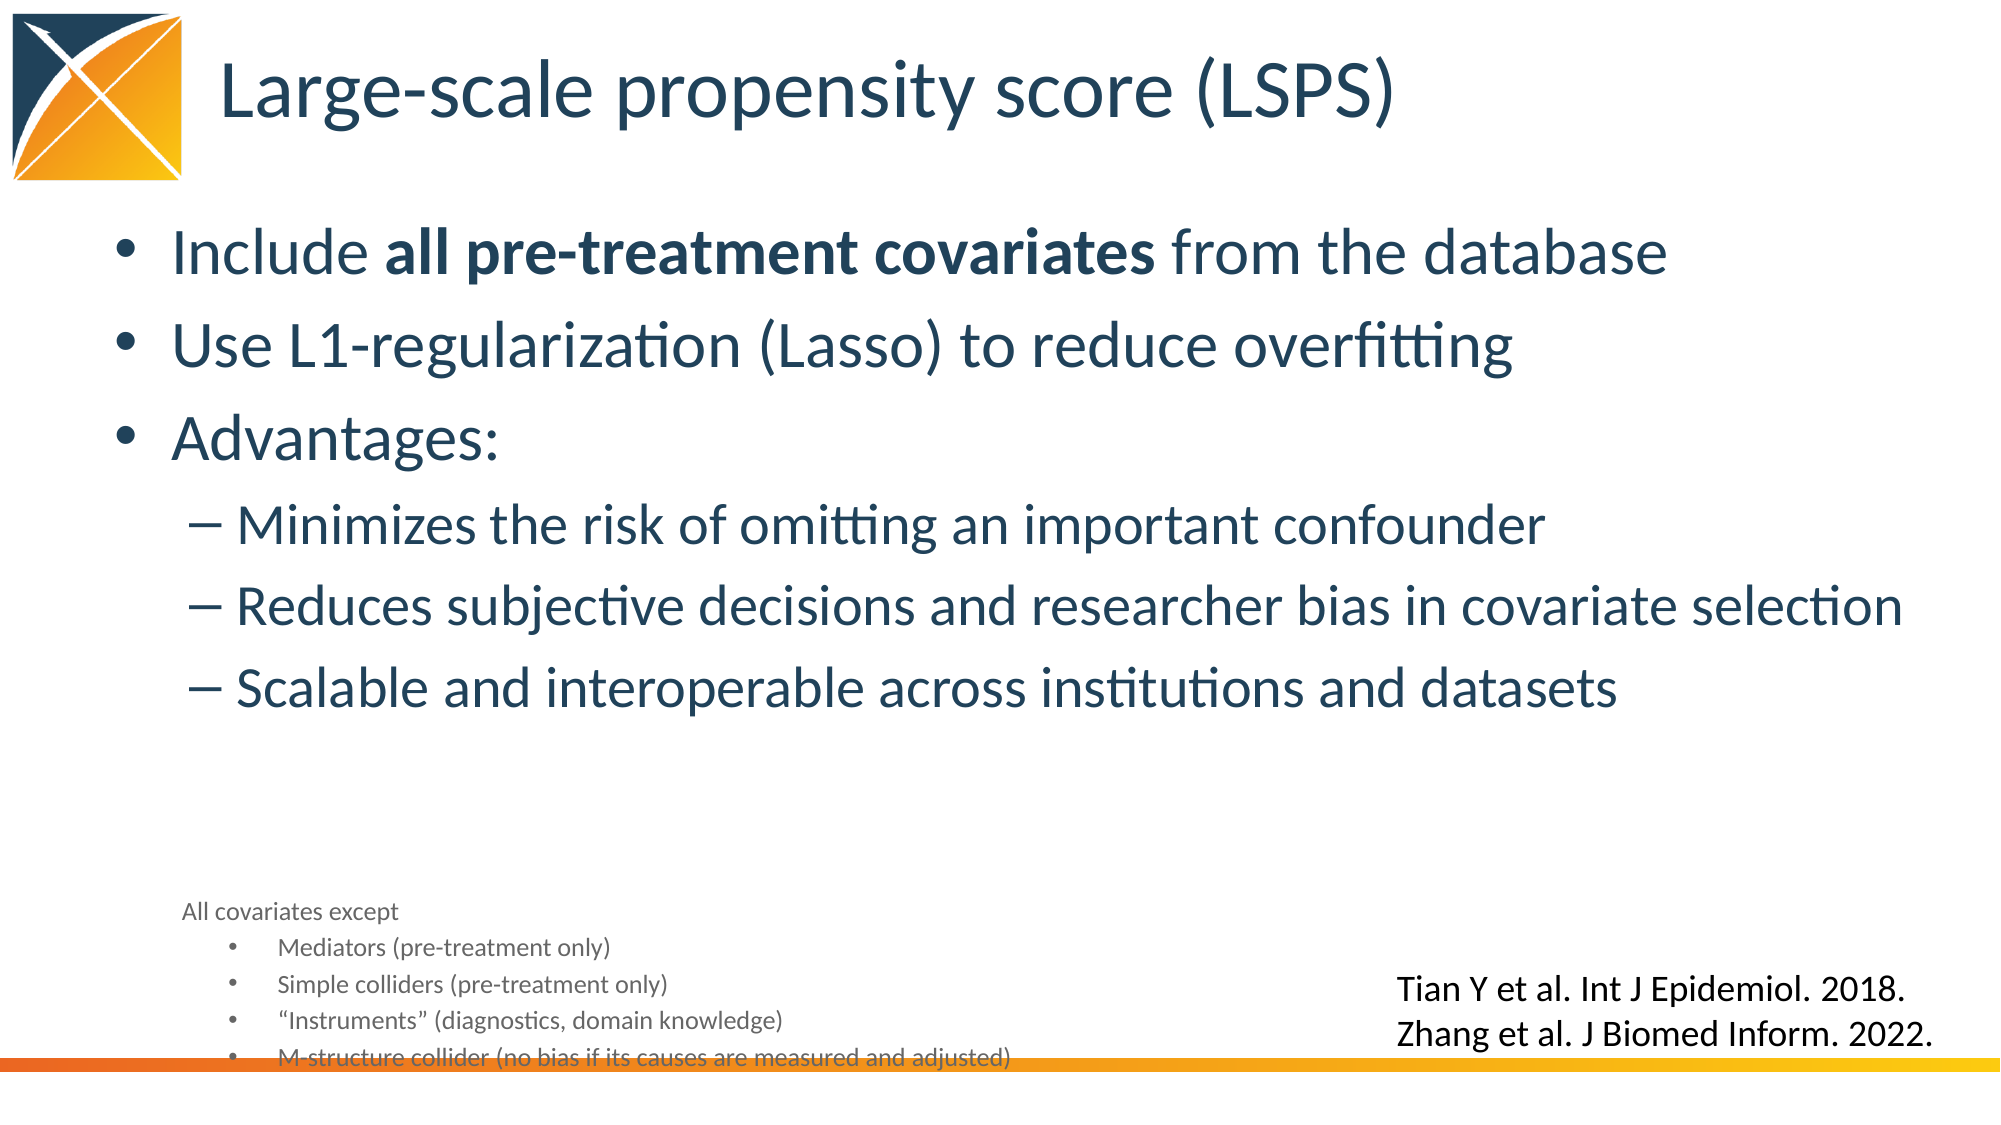

# Large-scale propensity score (LSPS)
Include all pre-treatment covariates from the database
Use L1-regularization (Lasso) to reduce overfitting
Advantages:
Minimizes the risk of omitting an important confounder
Reduces subjective decisions and researcher bias in covariate selection
Scalable and interoperable across institutions and datasets

All covariates except
Mediators (pre-treatment only)
Simple colliders (pre-treatment only)
“Instruments” (diagnostics, domain knowledge)
M-structure collider (no bias if its causes are measured and adjusted)
Tian Y et al. Int J Epidemiol. 2018.
Zhang et al. J Biomed Inform. 2022.